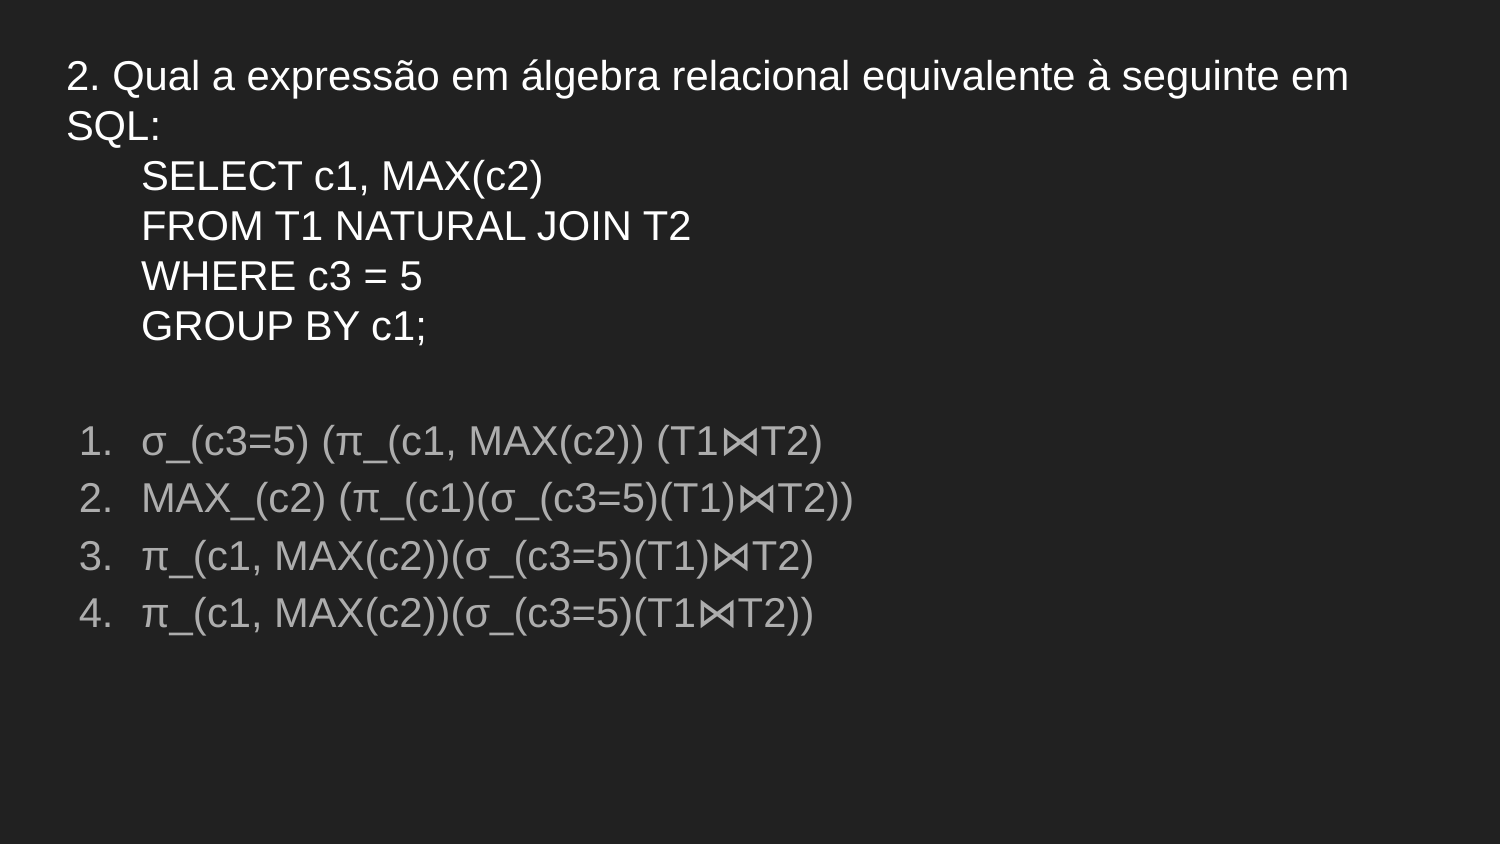

# 2. Qual a expressão em álgebra relacional equivalente à seguinte em SQL:
SELECT c1, MAX(c2)
FROM T1 NATURAL JOIN T2
WHERE c3 = 5
GROUP BY c1;

σ_(c3=5) (π_(c1, MAX(c2)) (T1⋈T2)
MAX_(c2) (π_(c1)(σ_(c3=5)(T1)⋈T2))
π_(c1, MAX(c2))(σ_(c3=5)(T1)⋈T2)
π_(c1, MAX(c2))(σ_(c3=5)(T1⋈T2))